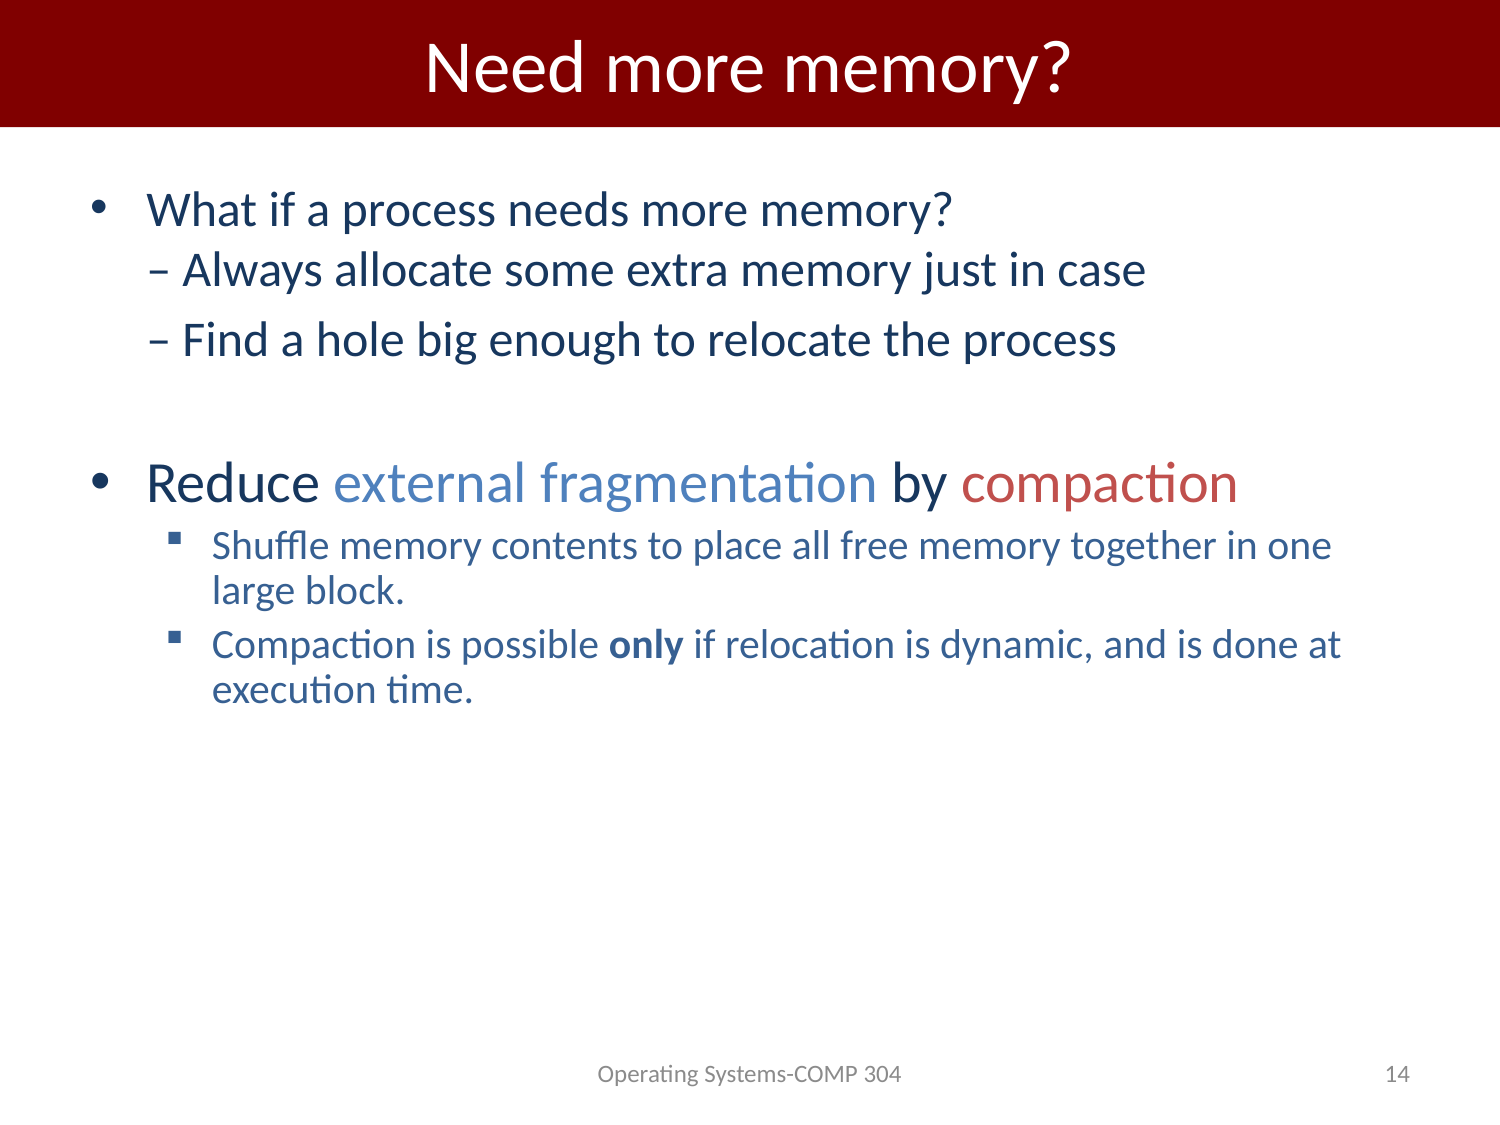

# Need more memory?
What if a process needs more memory?
– Always allocate some extra memory just in case
     – Find a hole big enough to relocate the process

Reduce external fragmentation by compaction
Shuffle memory contents to place all free memory together in one large block.
Compaction is possible only if relocation is dynamic, and is done at execution time.

Operating Systems-COMP 304
14